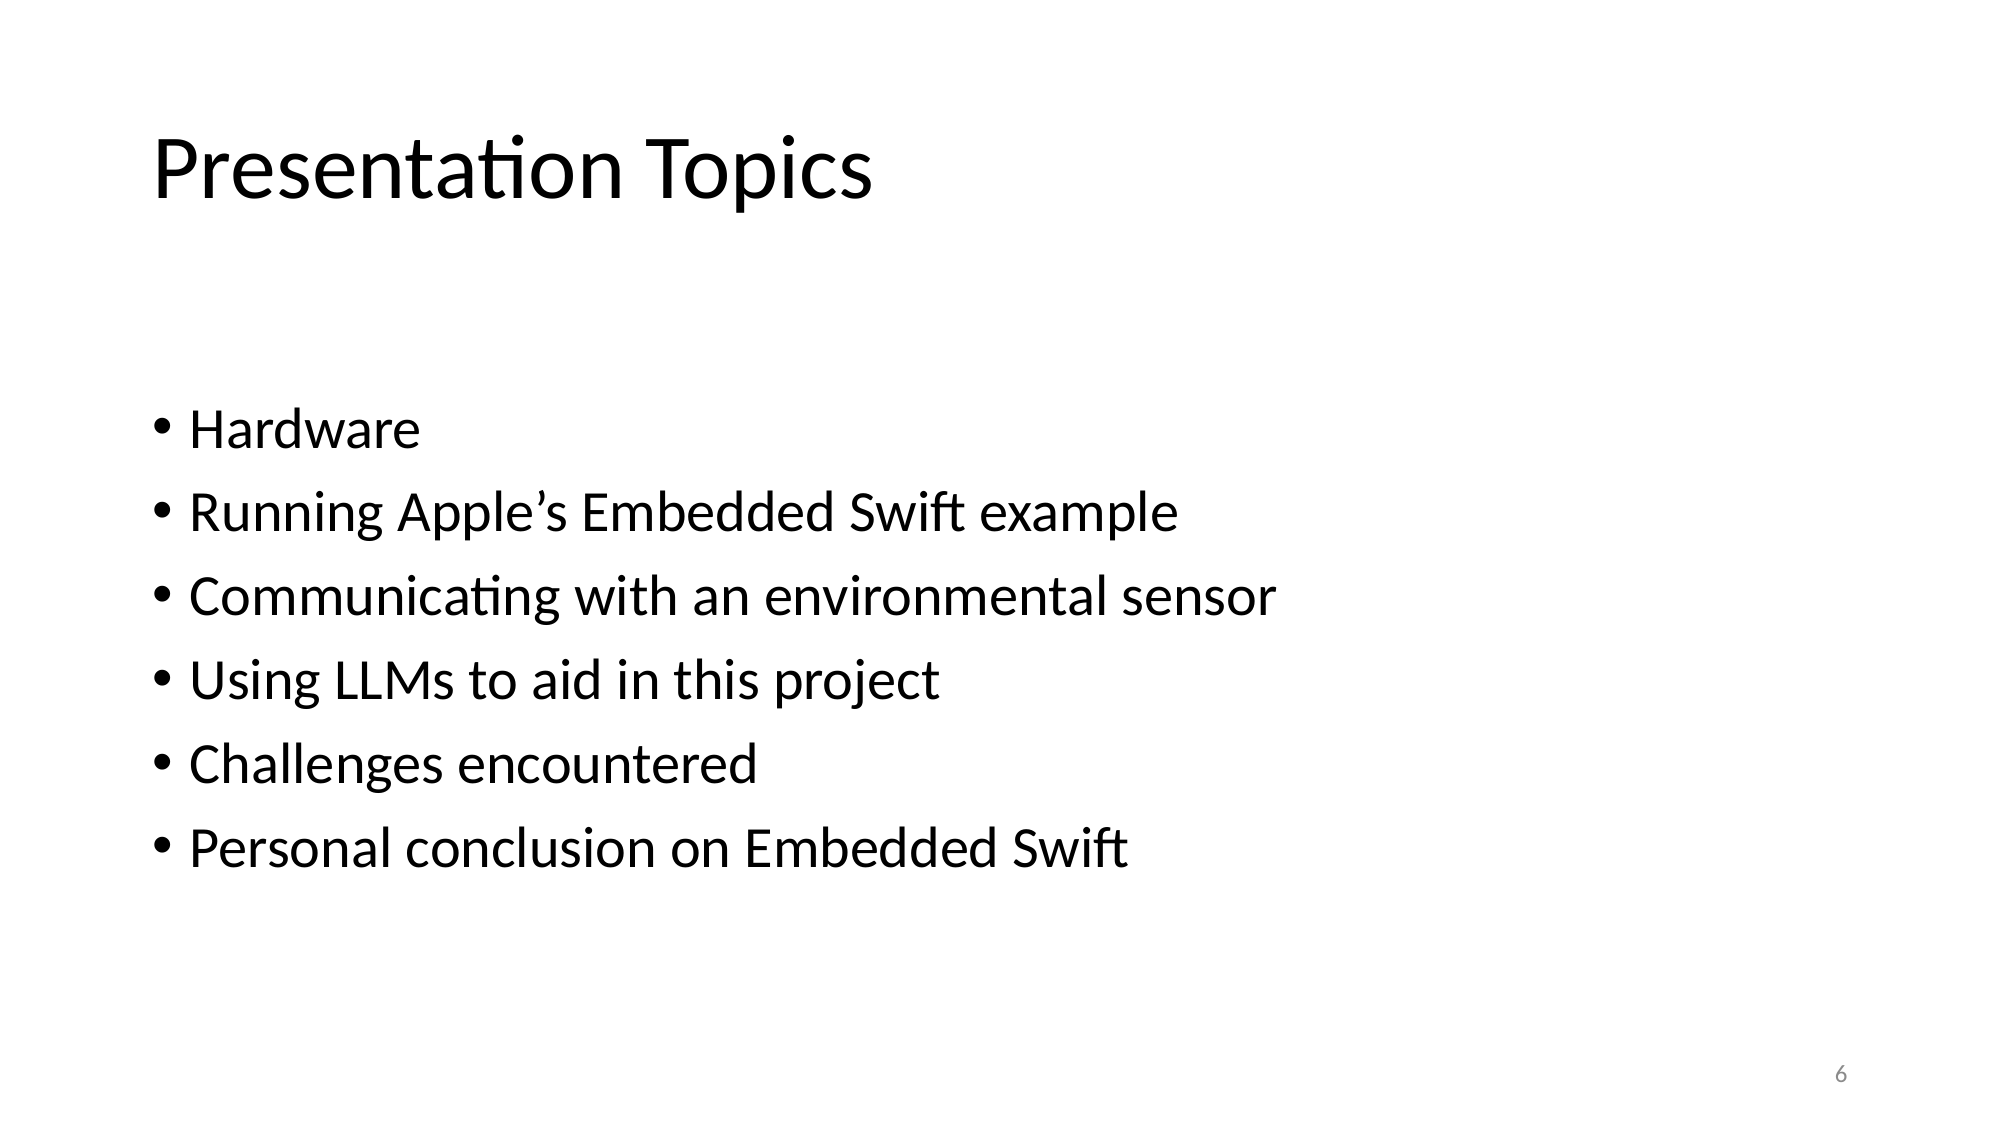

# Presentation Topics

Hardware
Running Apple’s Embedded Swift example
Communicating with an environmental sensor
Using LLMs to aid in this project
Challenges encountered
Personal conclusion on Embedded Swift
6